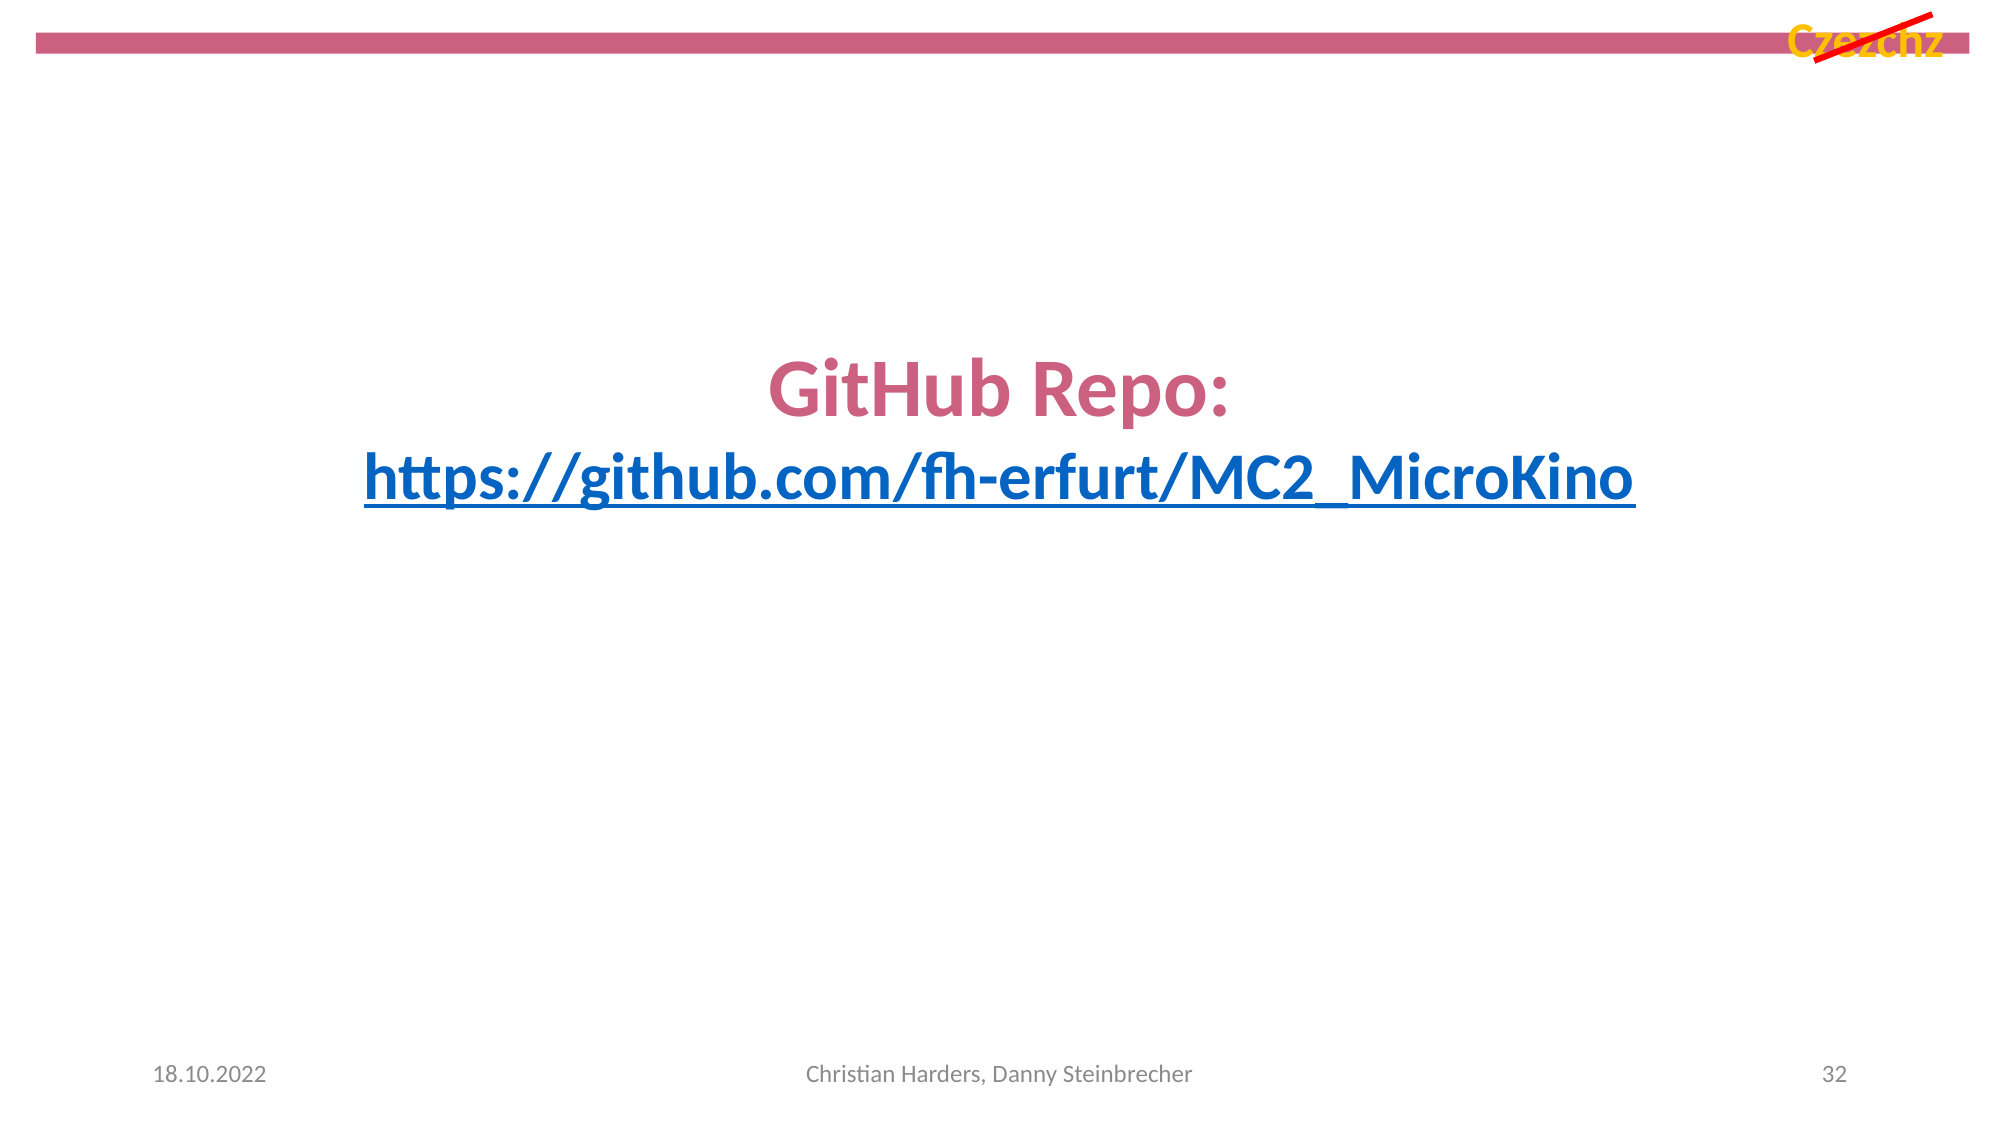

GitHub Repo:
https://github.com/fh-erfurt/MC2_MicroKino
18.10.2022
Christian Harders, Danny Steinbrecher
32